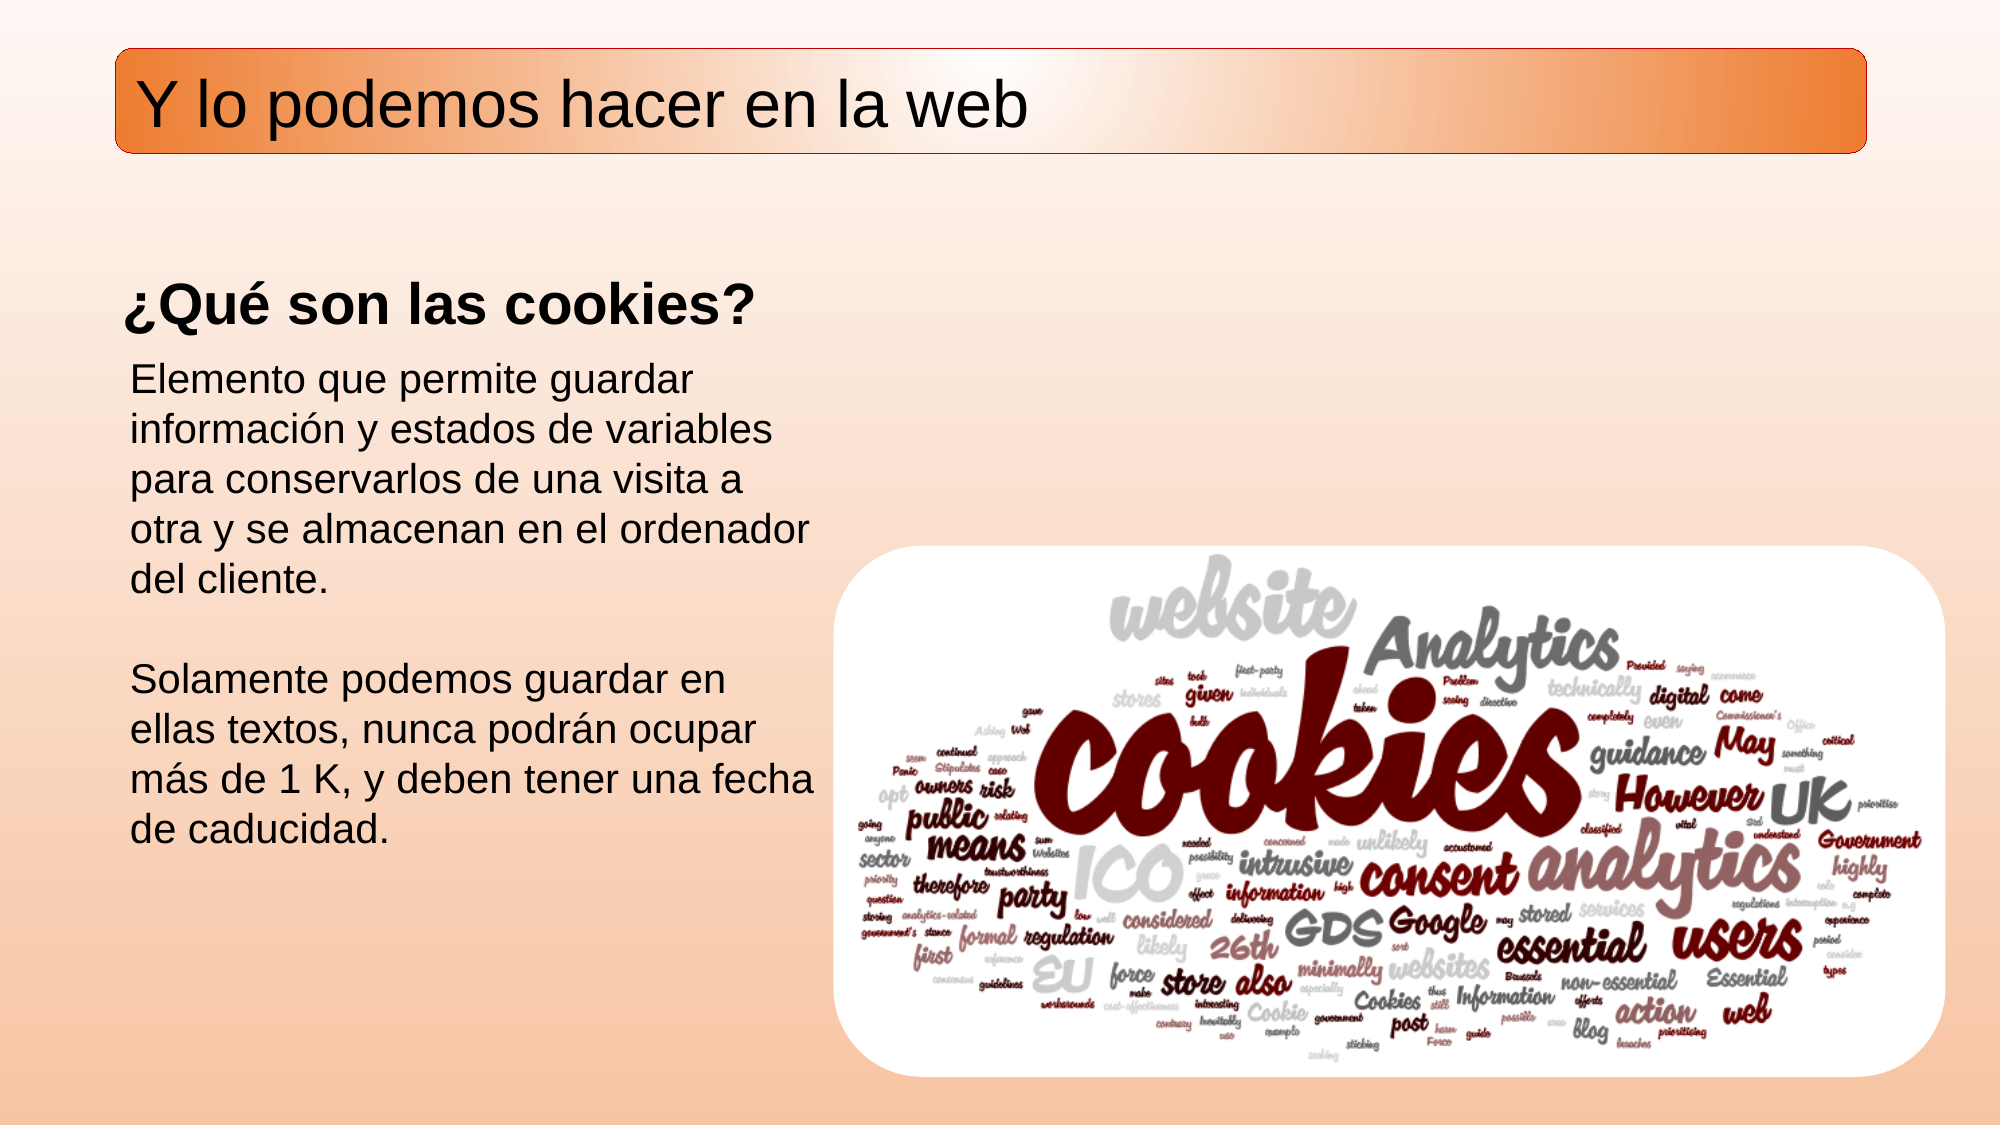

Y lo podemos hacer en la web
¿Qué son las cookies?
Elemento que permite guardar información y estados de variables para conservarlos de una visita a otra y se almacenan en el ordenador del cliente.

Solamente podemos guardar en ellas textos, nunca podrán ocupar más de 1 K, y deben tener una fecha de caducidad.